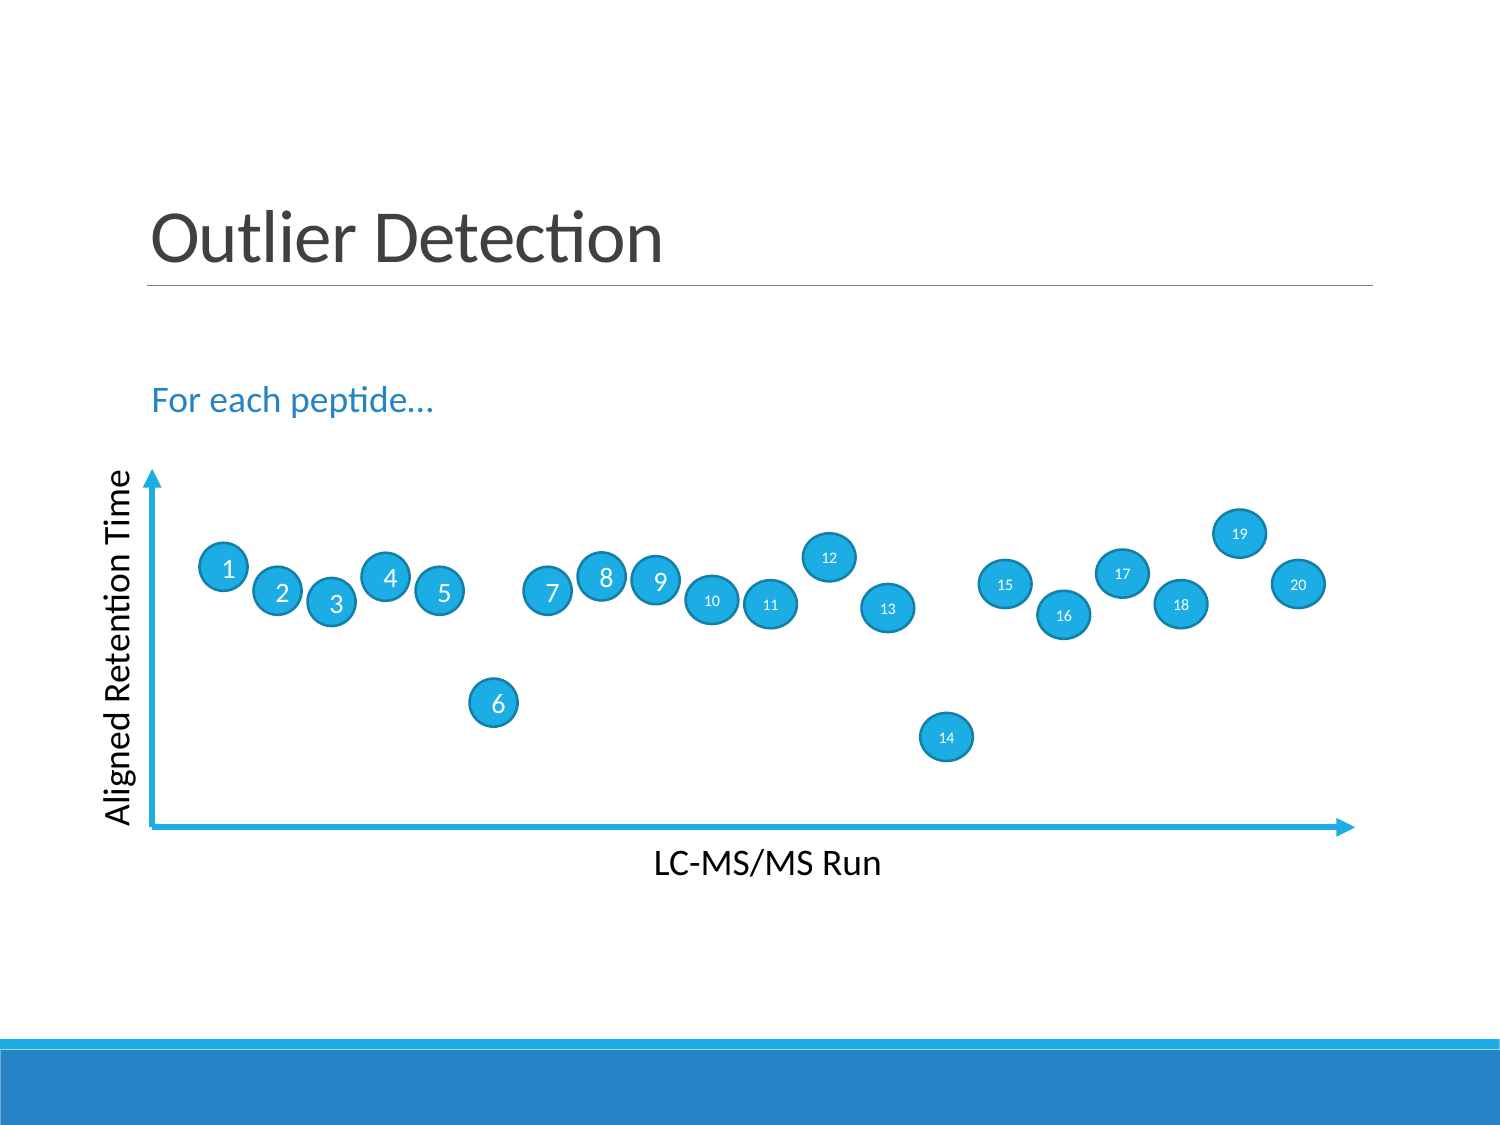

# Outlier Detection
For each peptide…
19
12
1
17
8
4
9
20
15
7
2
5
10
3
18
11
13
16
Aligned Retention Time
6
14

LC-MS/MS Run